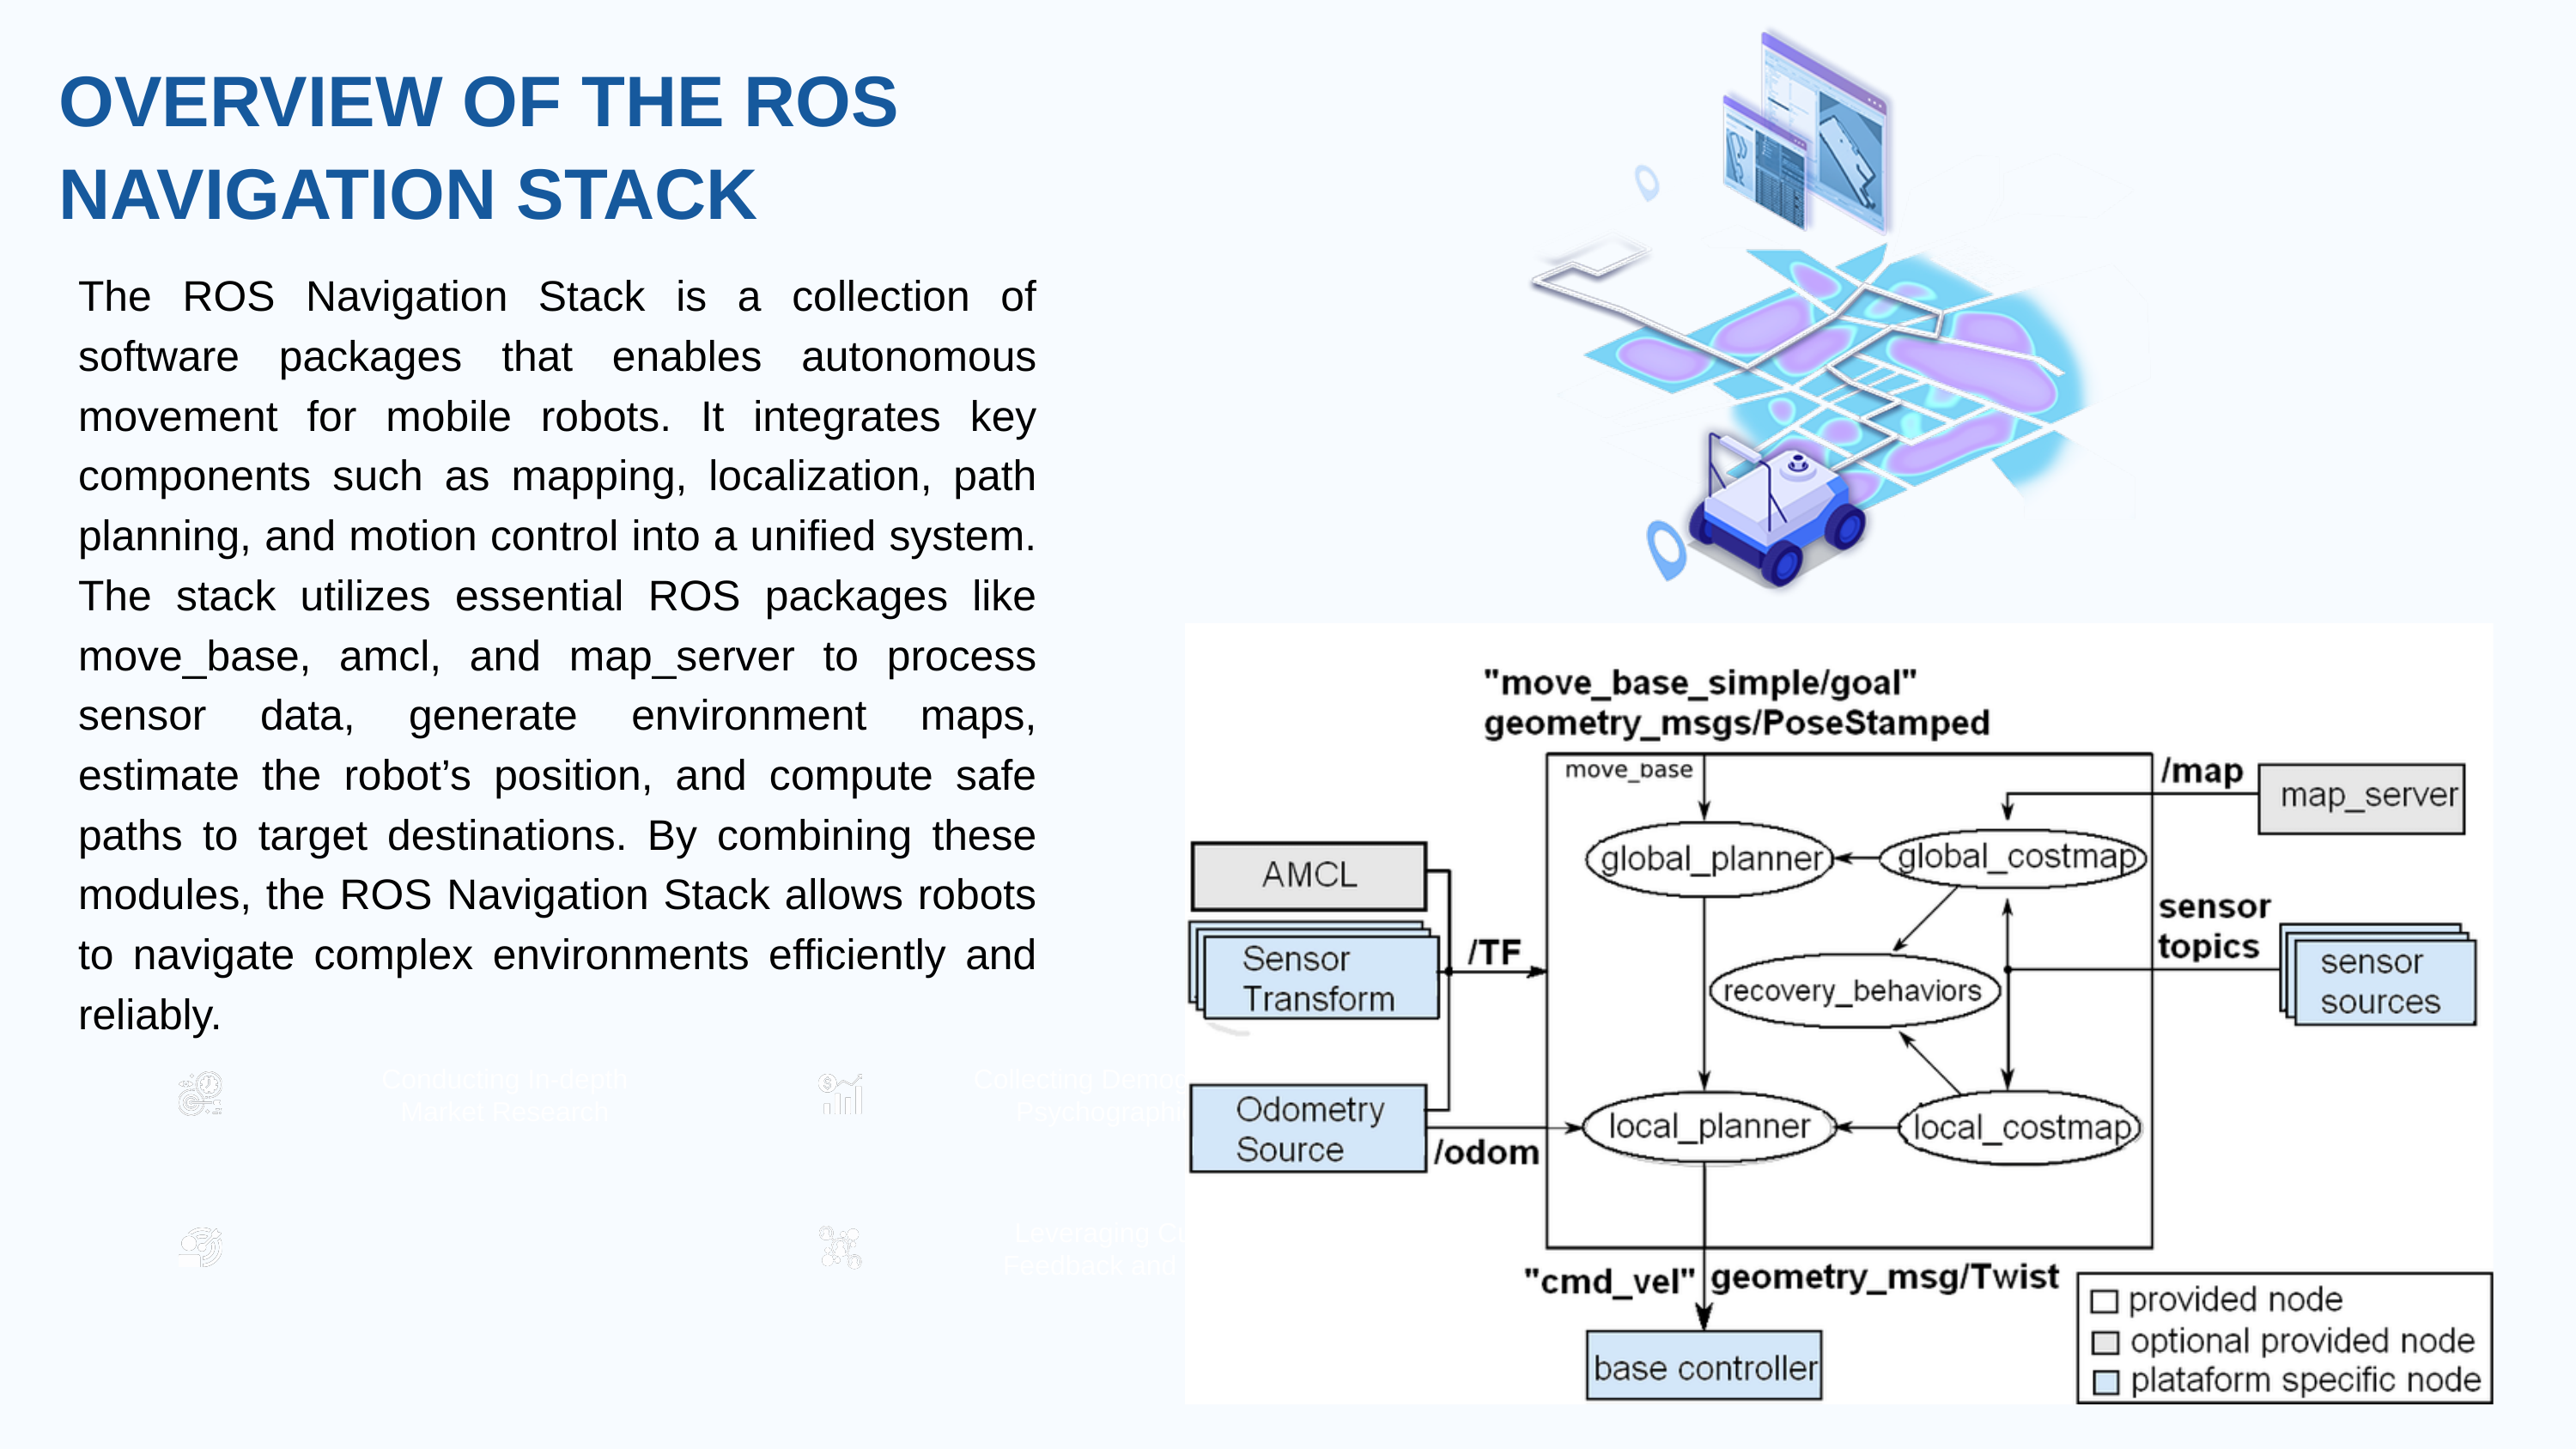

OVERVIEW OF THE ROS NAVIGATION STACK
The ROS Navigation Stack is a collection of software packages that enables autonomous movement for mobile robots. It integrates key components such as mapping, localization, path planning, and motion control into a unified system. The stack utilizes essential ROS packages like move_base, amcl, and map_server to process sensor data, generate environment maps, estimate the robot’s position, and compute safe paths to target destinations. By combining these modules, the ROS Navigation Stack allows robots to navigate complex environments efficiently and reliably.

Conducting In-depth Market Research
Collecting Demographic and Psychographics Data

Leveraging Customer Feedback and Reviews